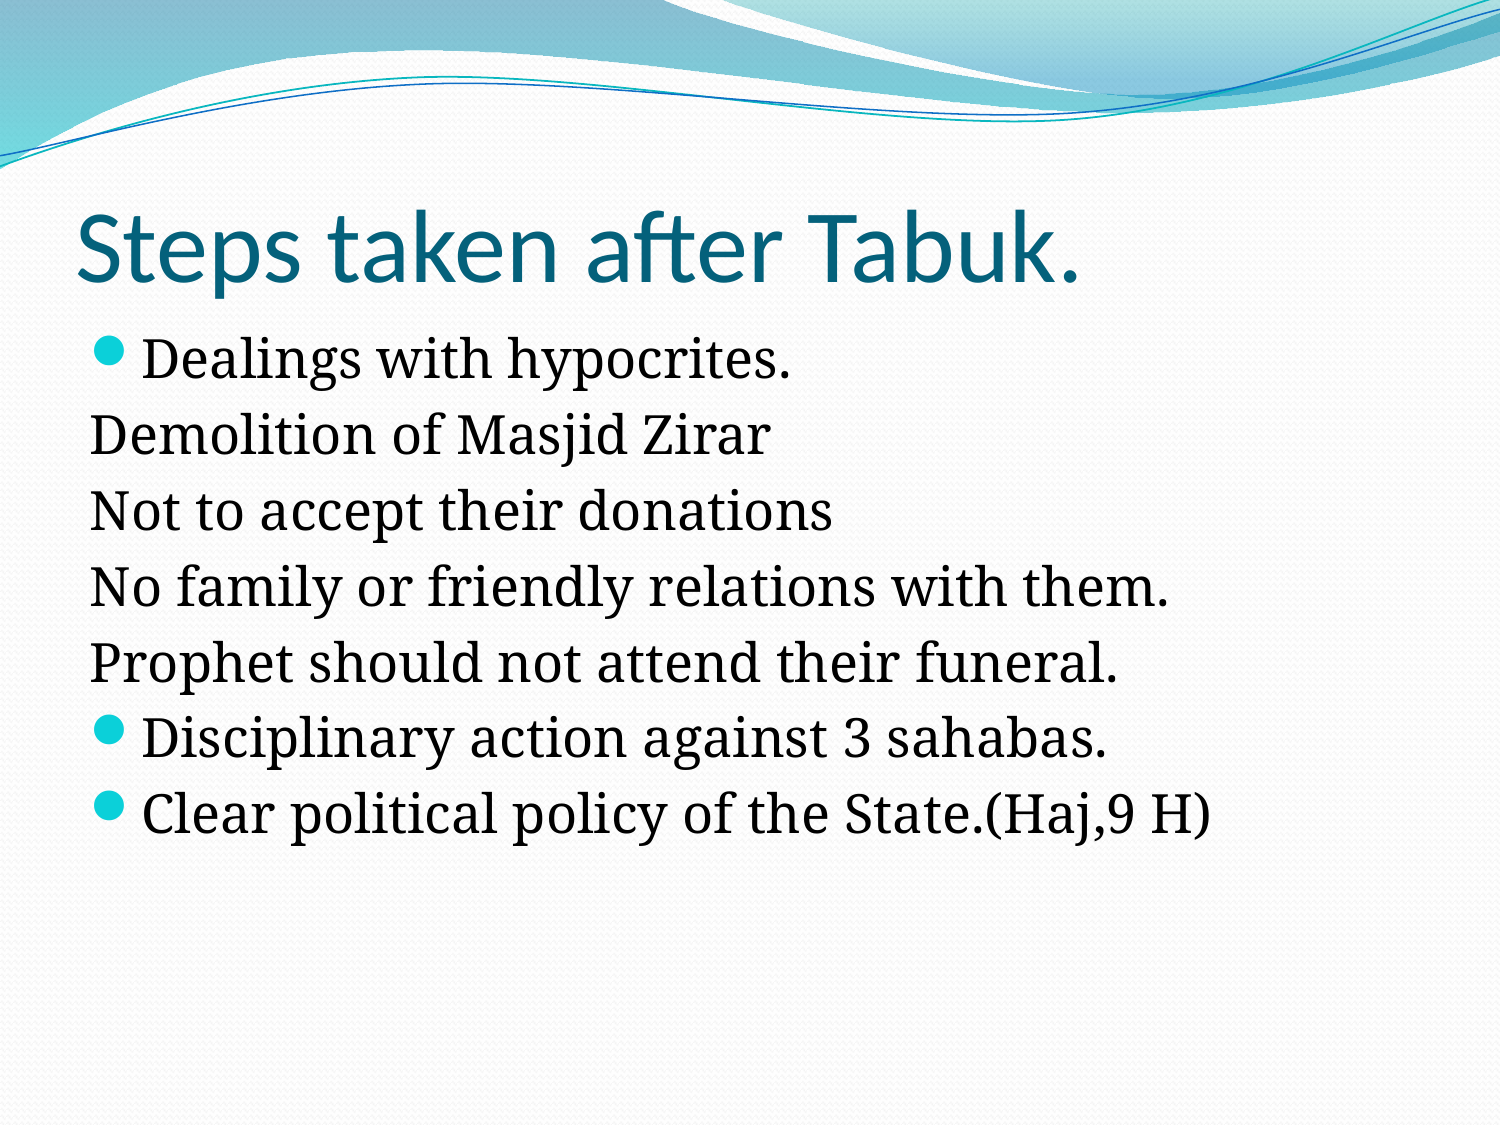

# Steps taken after Tabuk.
Dealings with hypocrites.
Demolition of Masjid Zirar
Not to accept their donations
No family or friendly relations with them.
Prophet should not attend their funeral.
Disciplinary action against 3 sahabas.
Clear political policy of the State.(Haj,9 H)